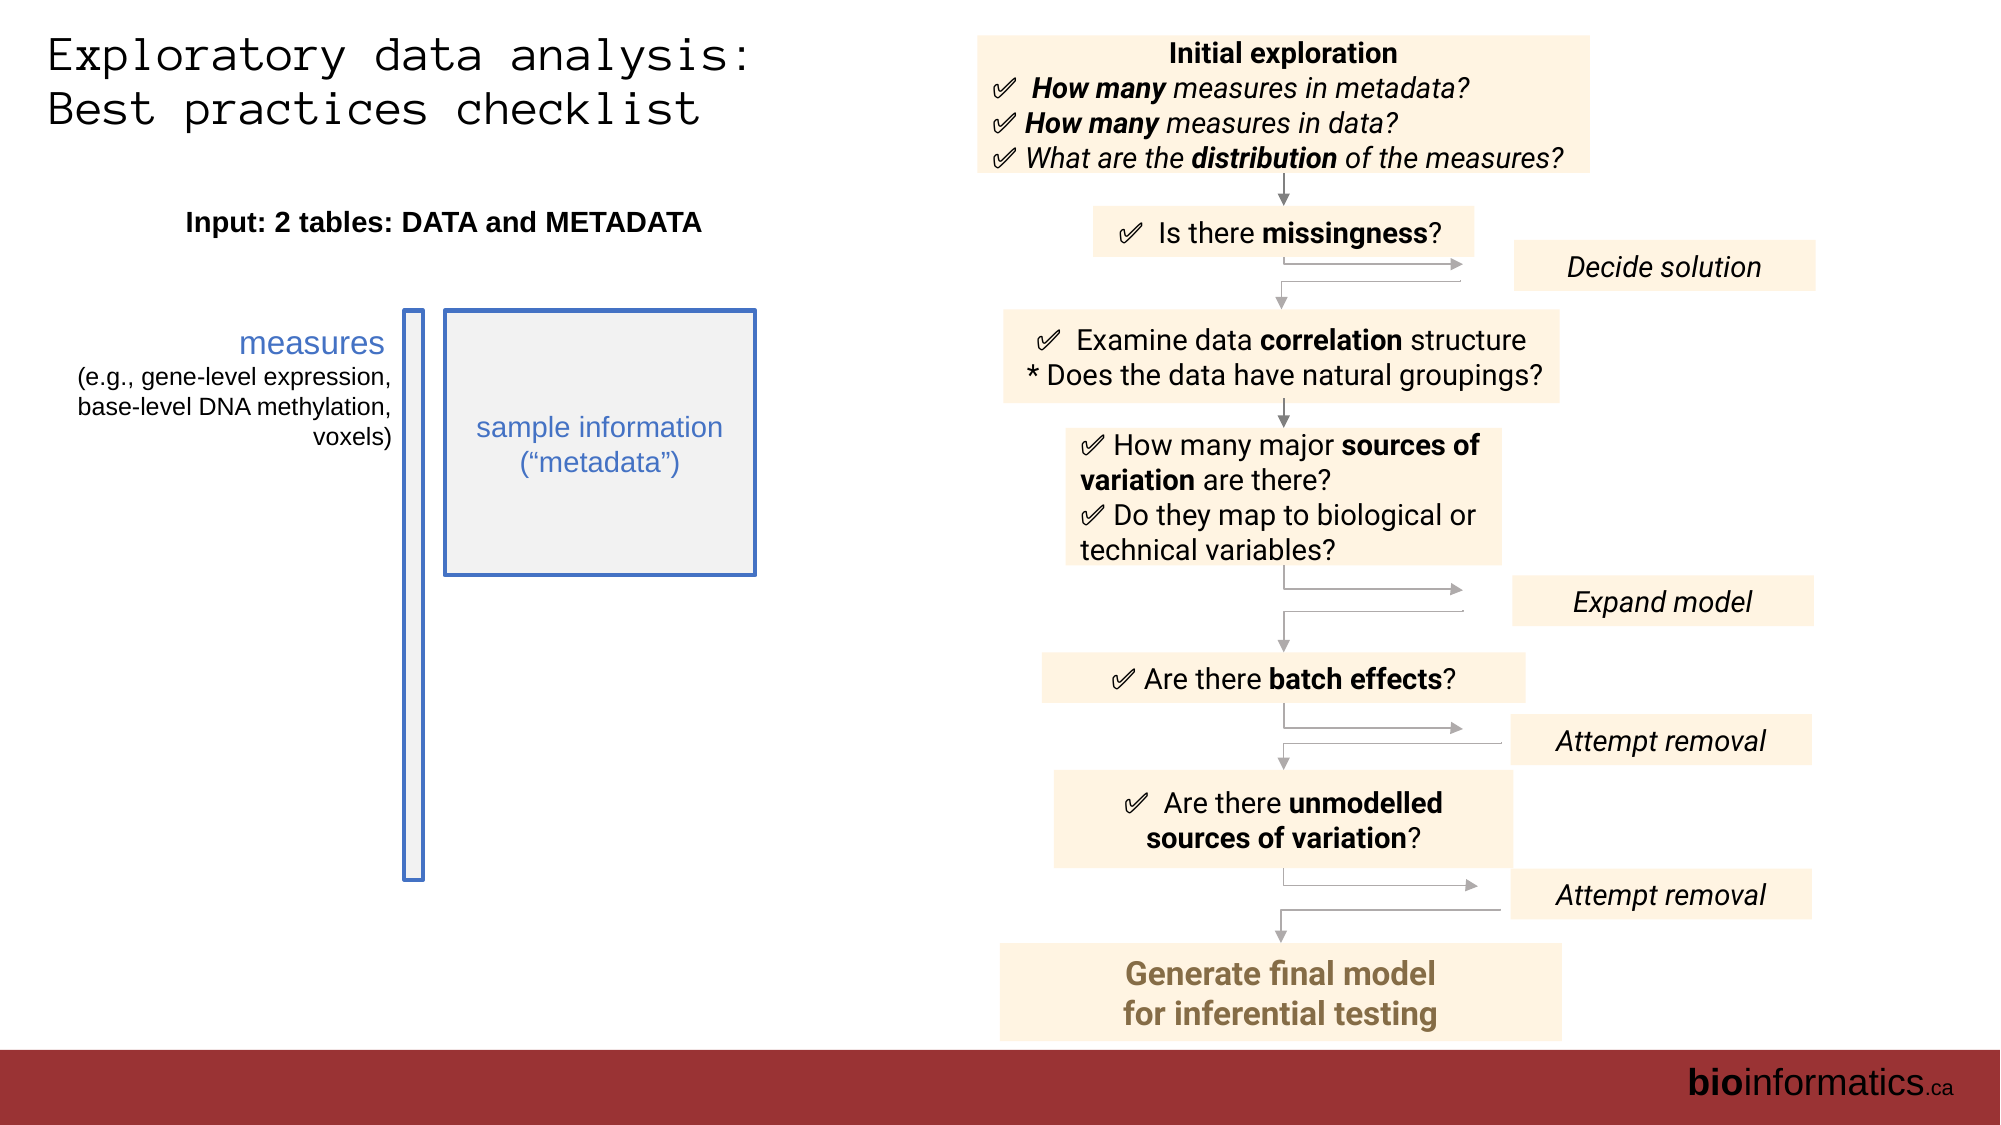

# Exploratory data analysis: Best practices checklist
Initial exploration
✅  How many measures in metadata?
✅ How many measures in data?
✅ What are the distribution of the measures?
Input: 2 tables: DATA and METADATA
✅  Is there missingness?
Decide solution
✅  Examine data correlation structure
 * Does the data have natural groupings?
sample information
(“metadata”)

measures
(e.g., gene-level expression,
base-level DNA methylation,
voxels)
✅ How many major sources of variation are there?
✅ Do they map to biological or technical variables?
Expand model
✅ Are there batch effects?
Attempt removal
✅  Are there unmodelled sources of variation?
Attempt removal
Generate final model
for inferential testing